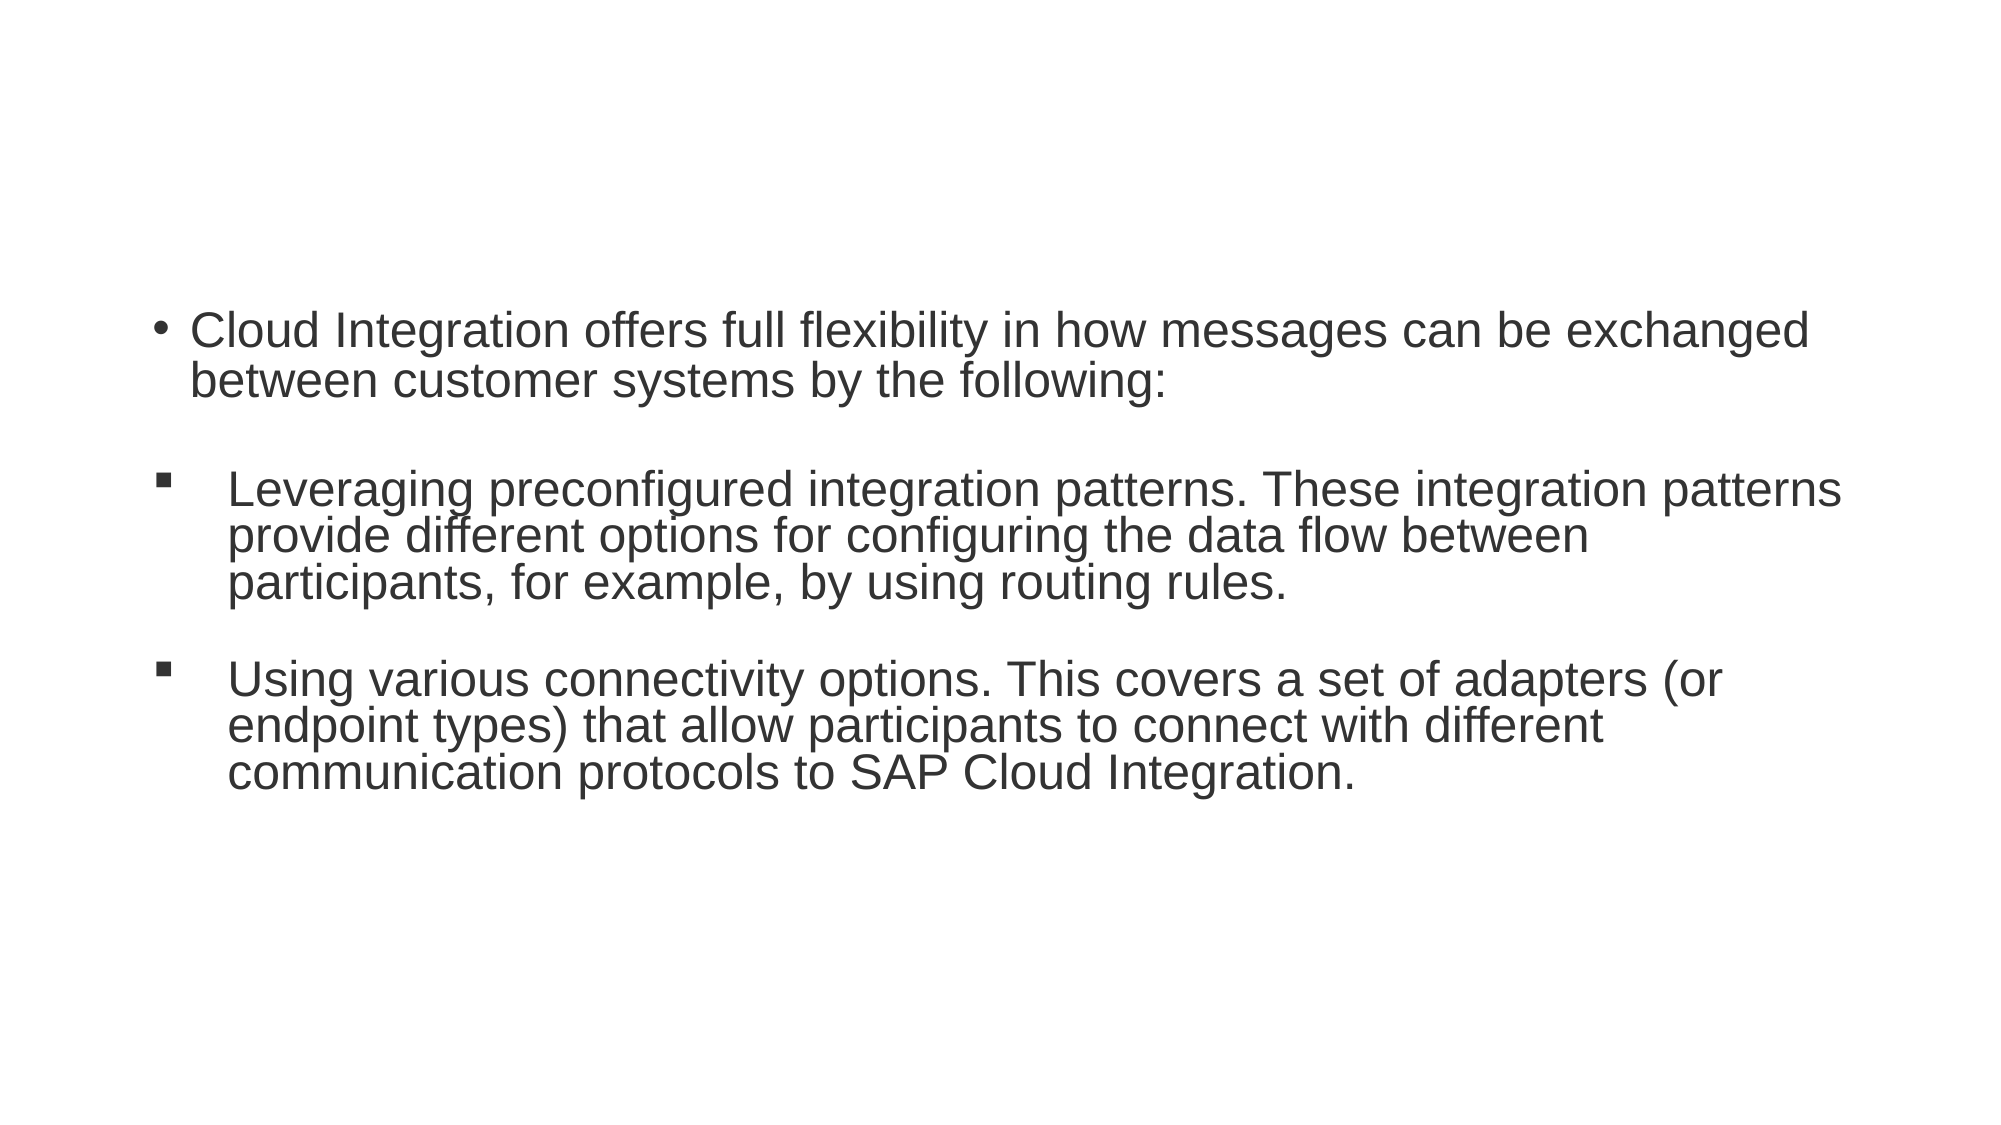

#
Cloud Integration offers full flexibility in how messages can be exchanged between customer systems by the following:
Leveraging preconfigured integration patterns. These integration patterns provide different options for configuring the data flow between participants, for example, by using routing rules.
Using various connectivity options. This covers a set of adapters (or endpoint types) that allow participants to connect with different communication protocols to SAP Cloud Integration.